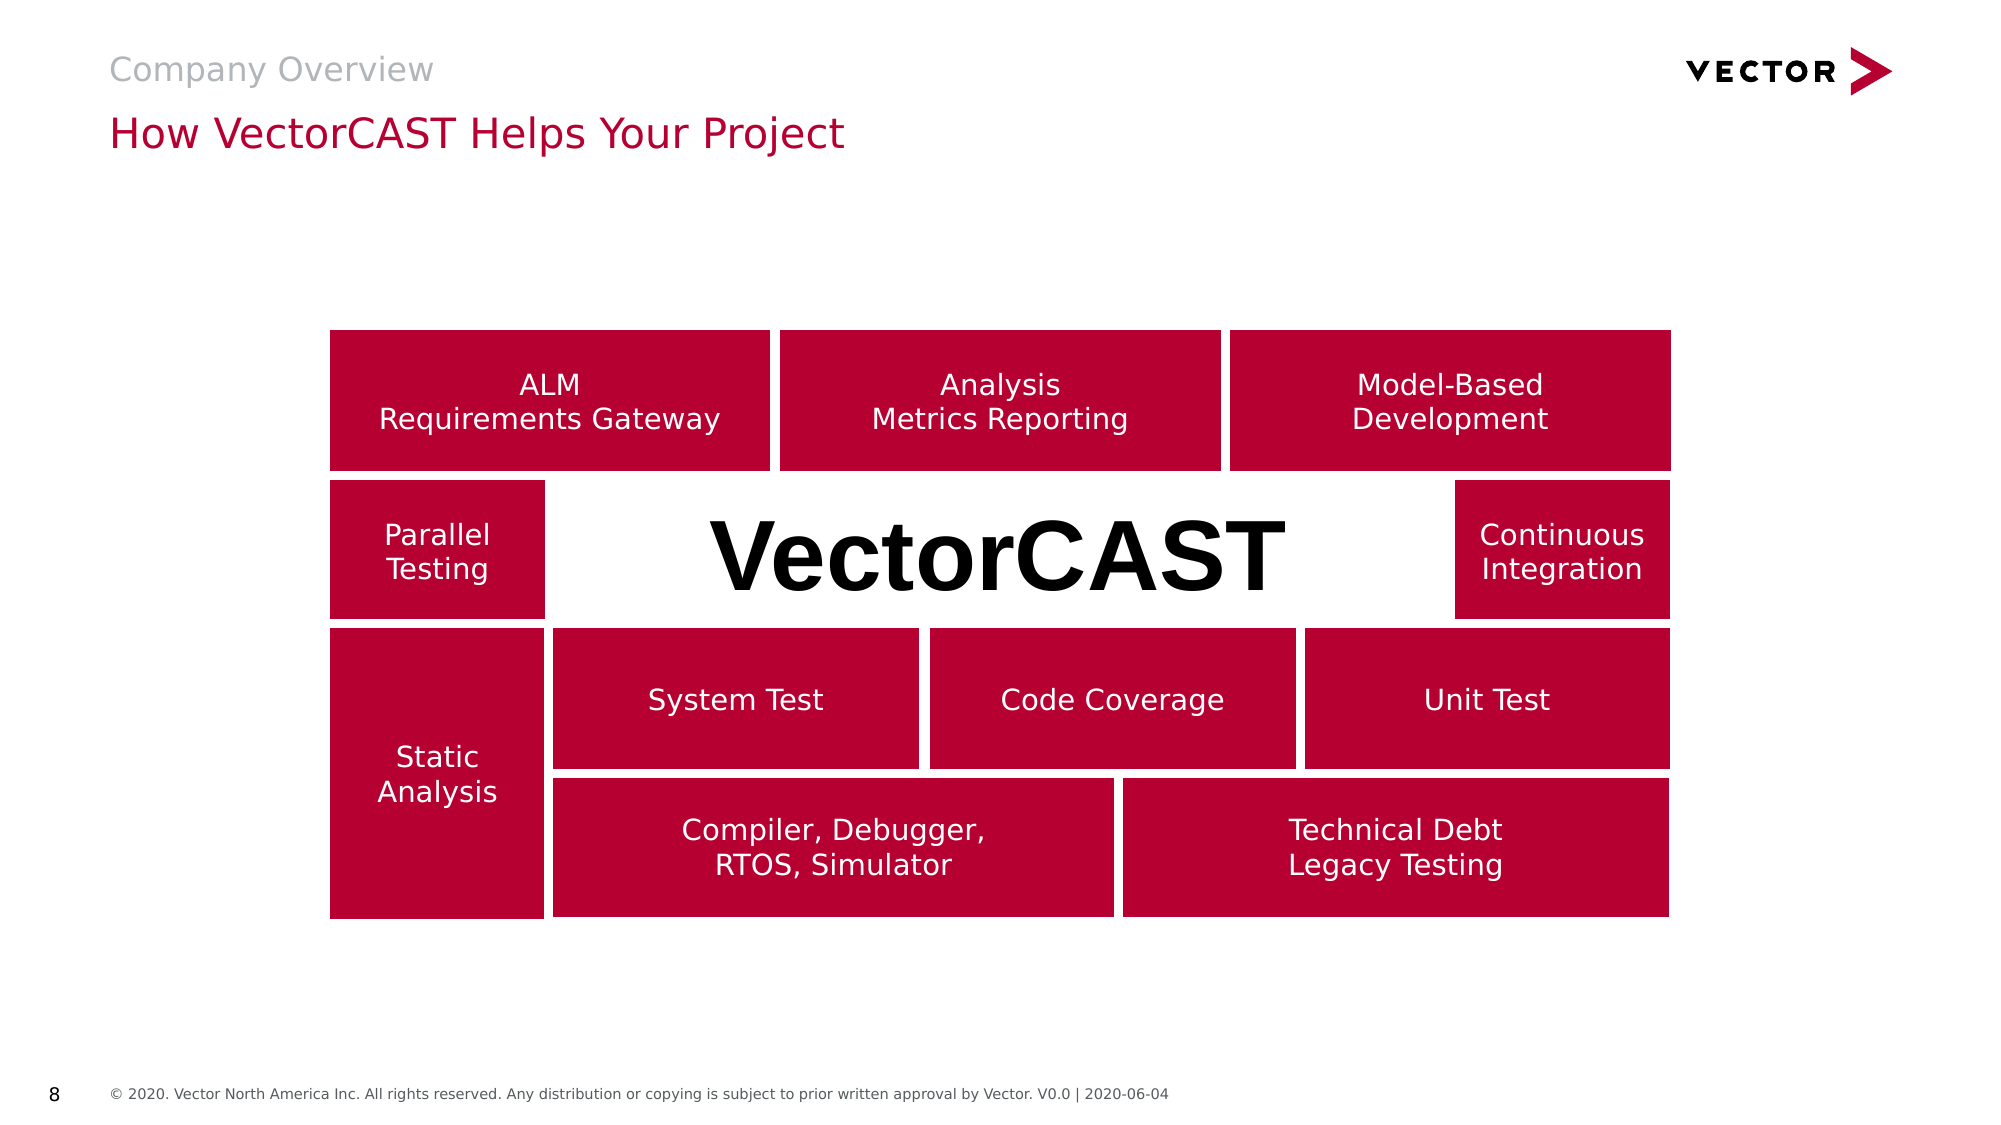

# Company Overview
How VectorCAST Helps Your Project

ALM
Requirements Gateway
Analysis
Metrics Reporting
Model-Based
Development
Parallel
Testing
Continuous
Integration
Static
Analysis
System Test
Code Coverage
Unit Test
Compiler, Debugger,
RTOS, Simulator
Technical Debt
Legacy Testing
VectorCAST